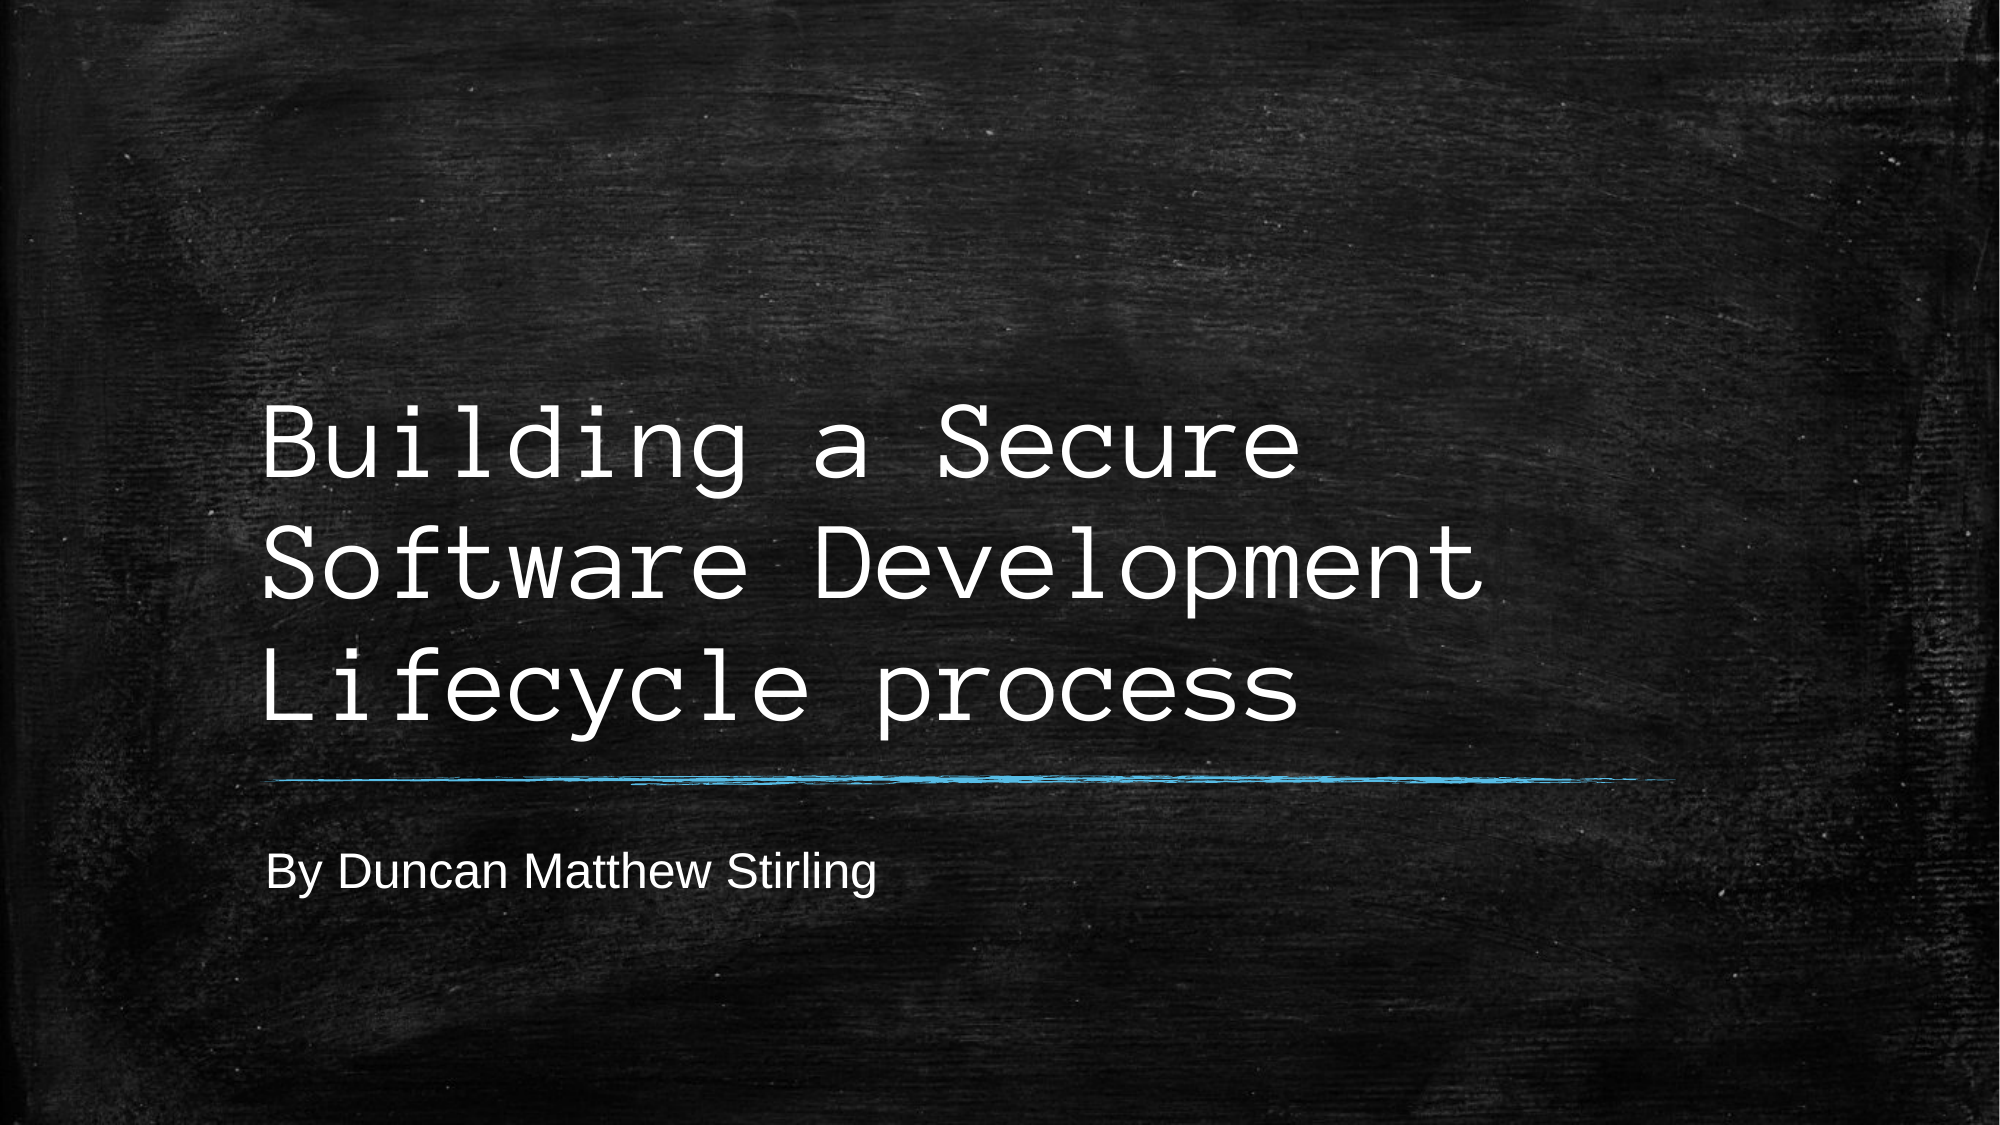

# Building a Secure Software Development Lifecycle process
By Duncan Matthew Stirling